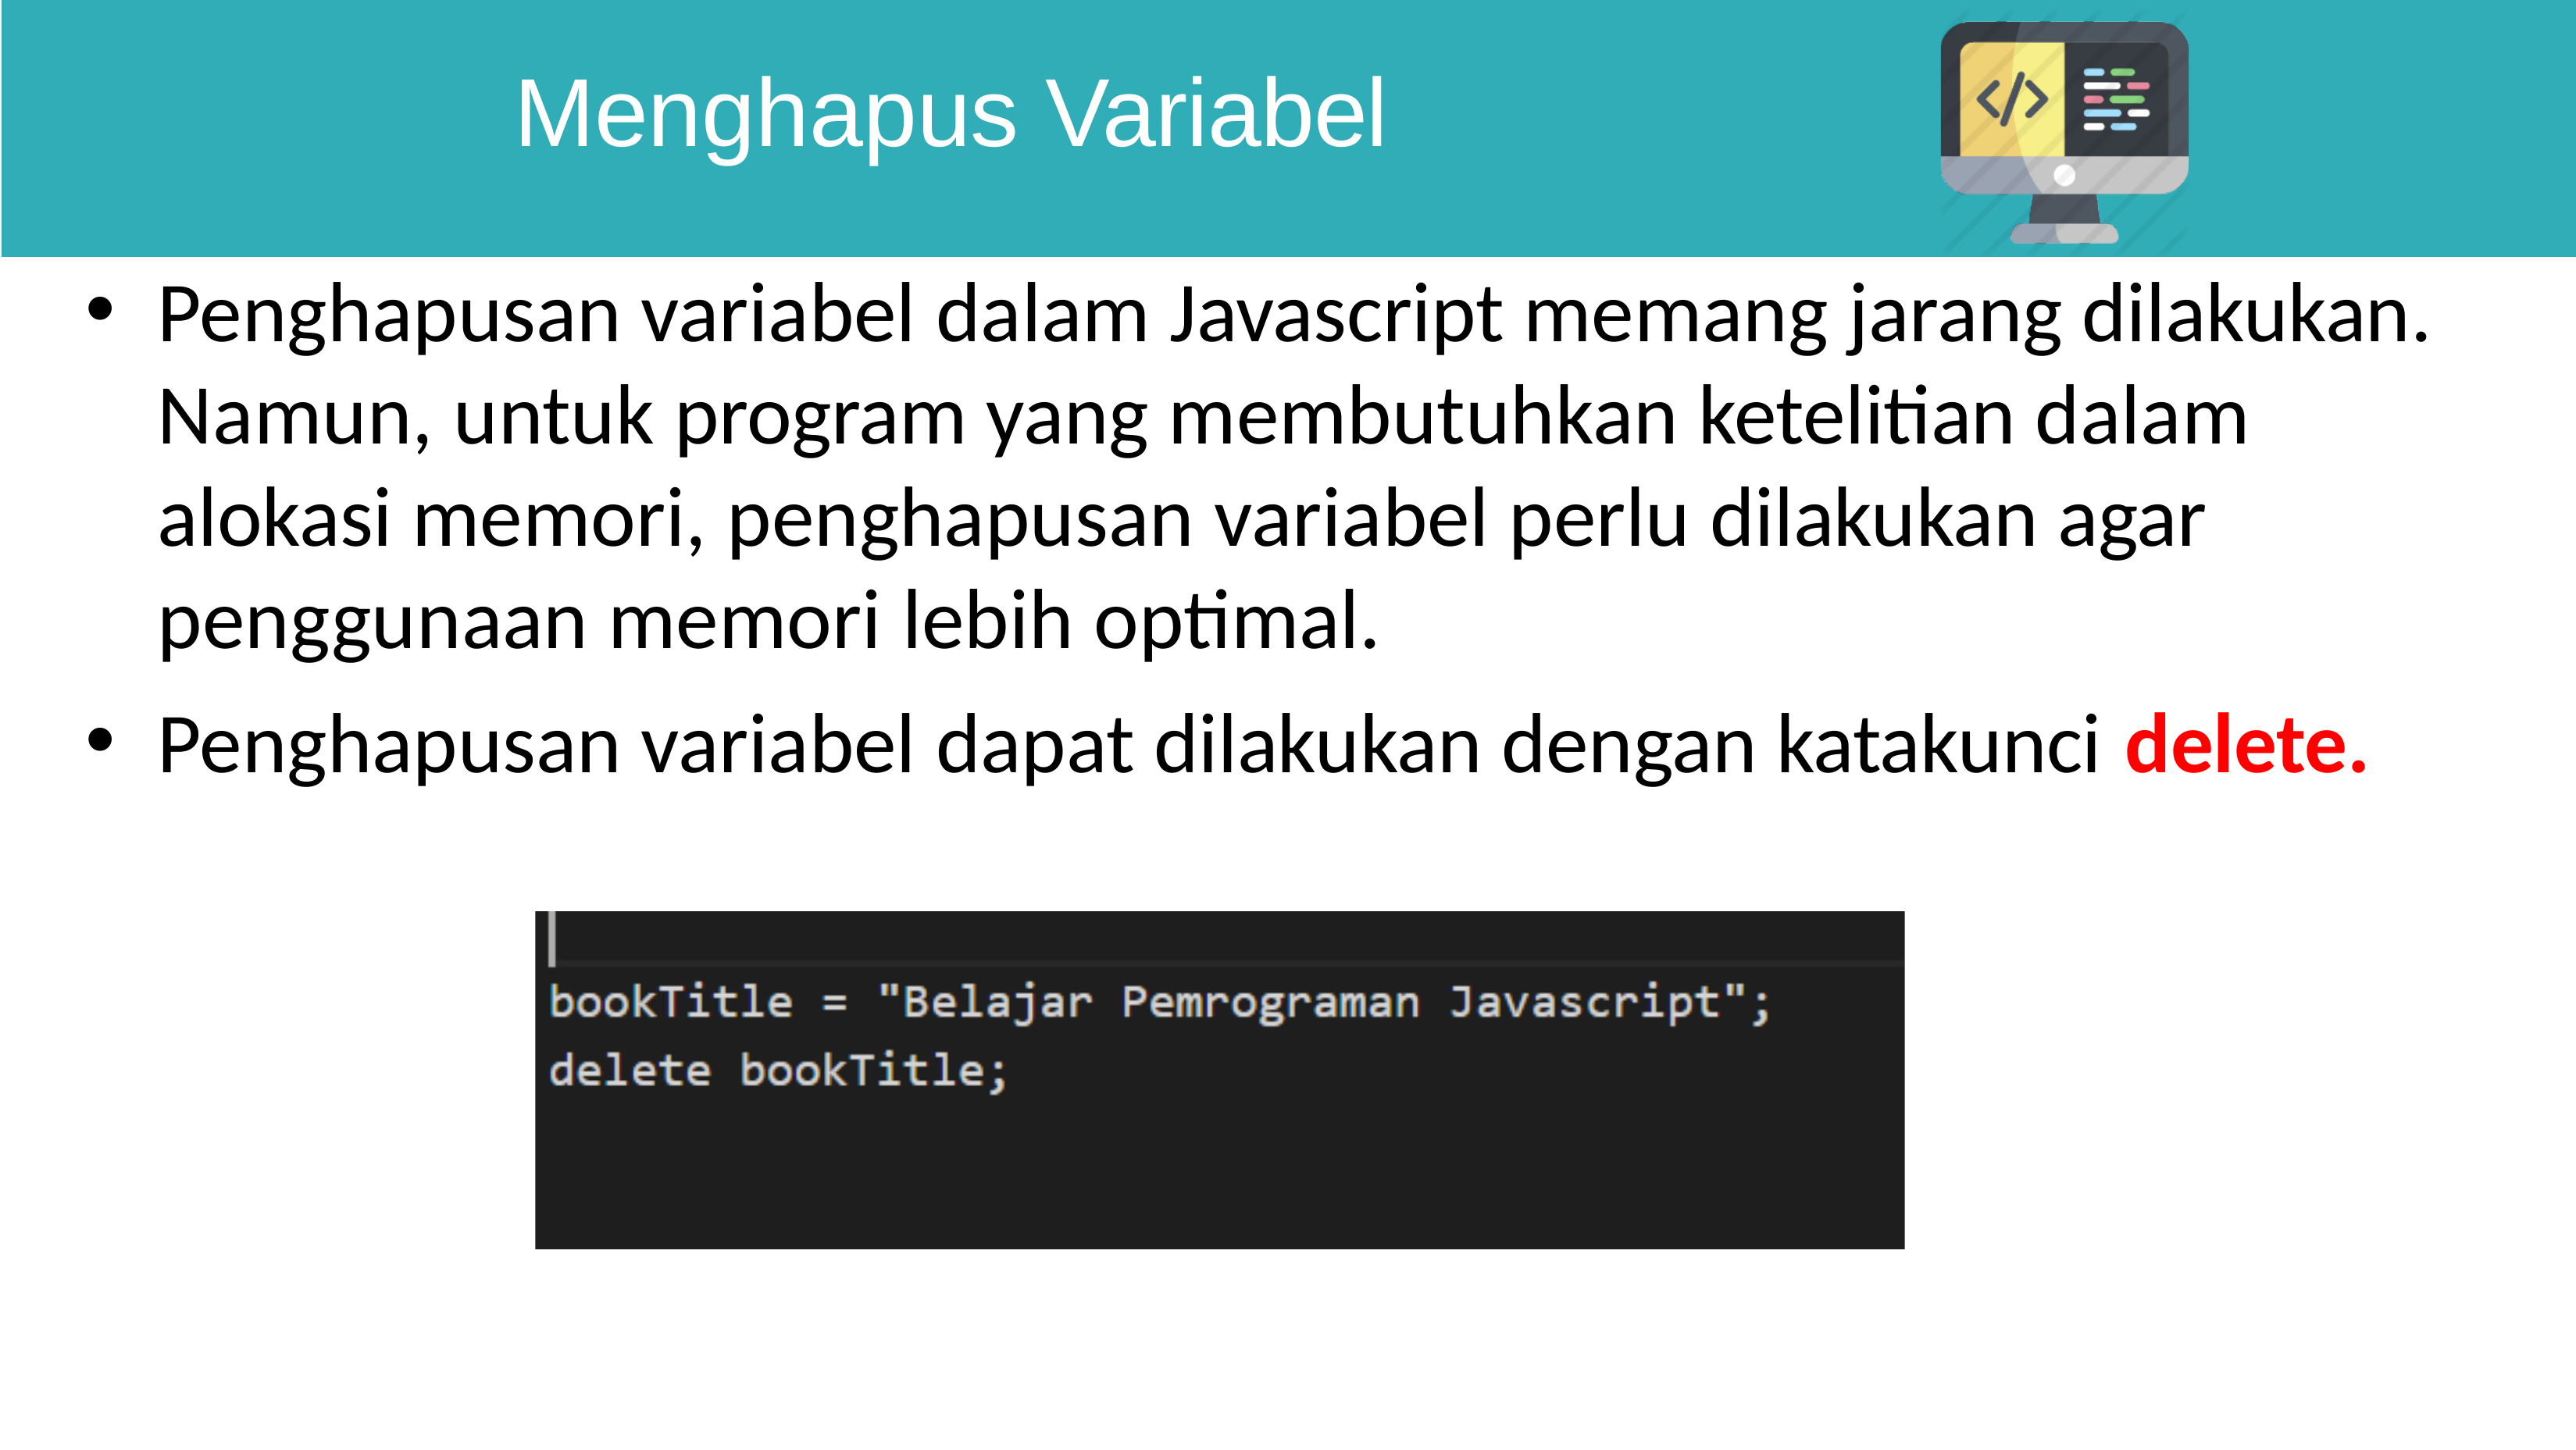

# Menghapus Variabel
Penghapusan variabel dalam Javascript memang jarang dilakukan.  Namun, untuk program yang membutuhkan ketelitian dalam  alokasi memori, penghapusan variabel perlu dilakukan agar  penggunaan memori lebih optimal.
Penghapusan variabel dapat dilakukan dengan katakunci delete.